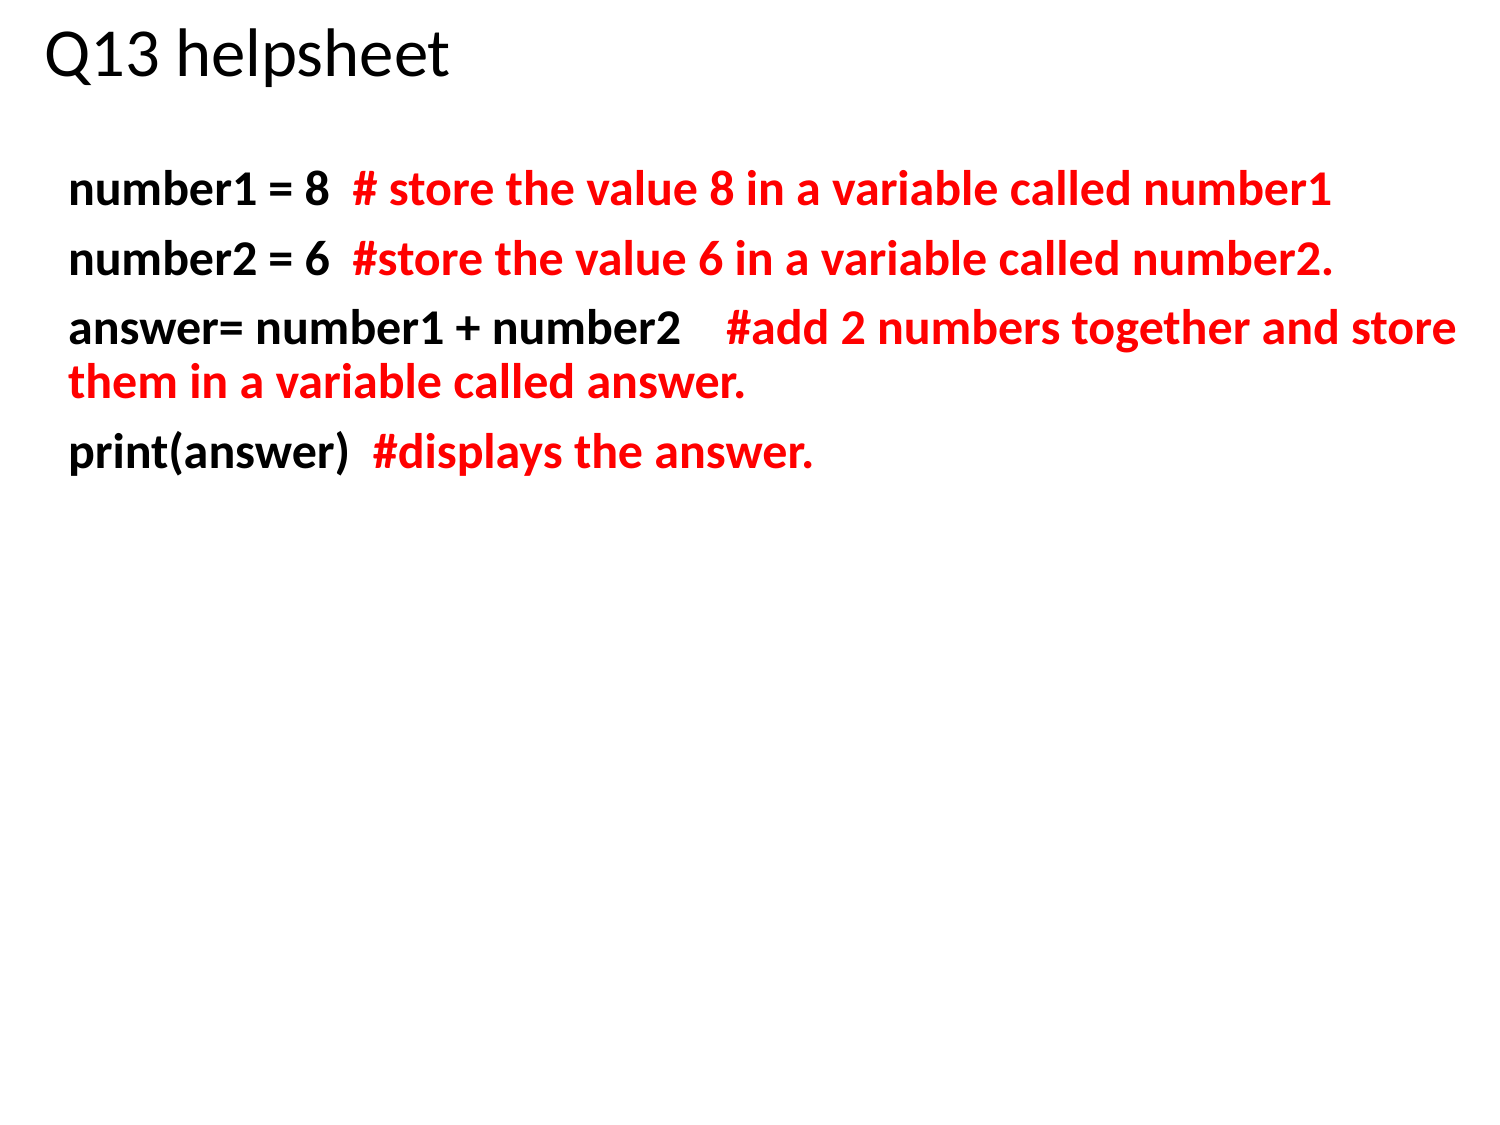

# Q13 helpsheet

number1 = 8  # store the value 8 in a variable called number1
number2 = 6  #store the value 6 in a variable called number2.
answer= number1 + number2    #add 2 numbers together and store them in a variable called answer.
print(answer)  #displays the answer.